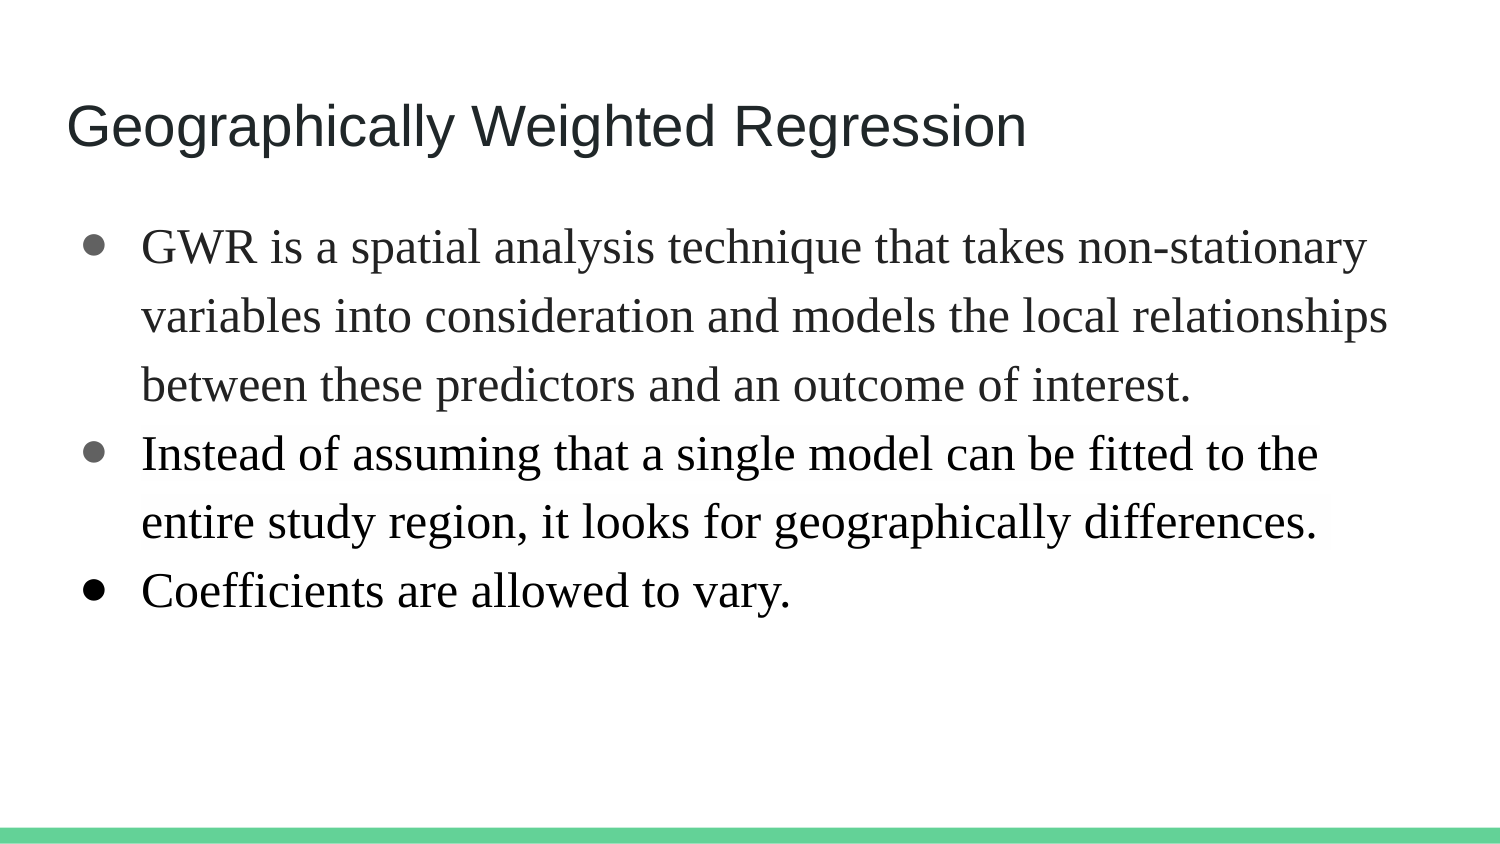

# Geographically Weighted Regression
GWR is a spatial analysis technique that takes non-stationary variables into consideration and models the local relationships between these predictors and an outcome of interest.
Instead of assuming that a single model can be fitted to the entire study region, it looks for geographically differences.
Coefficients are allowed to vary.